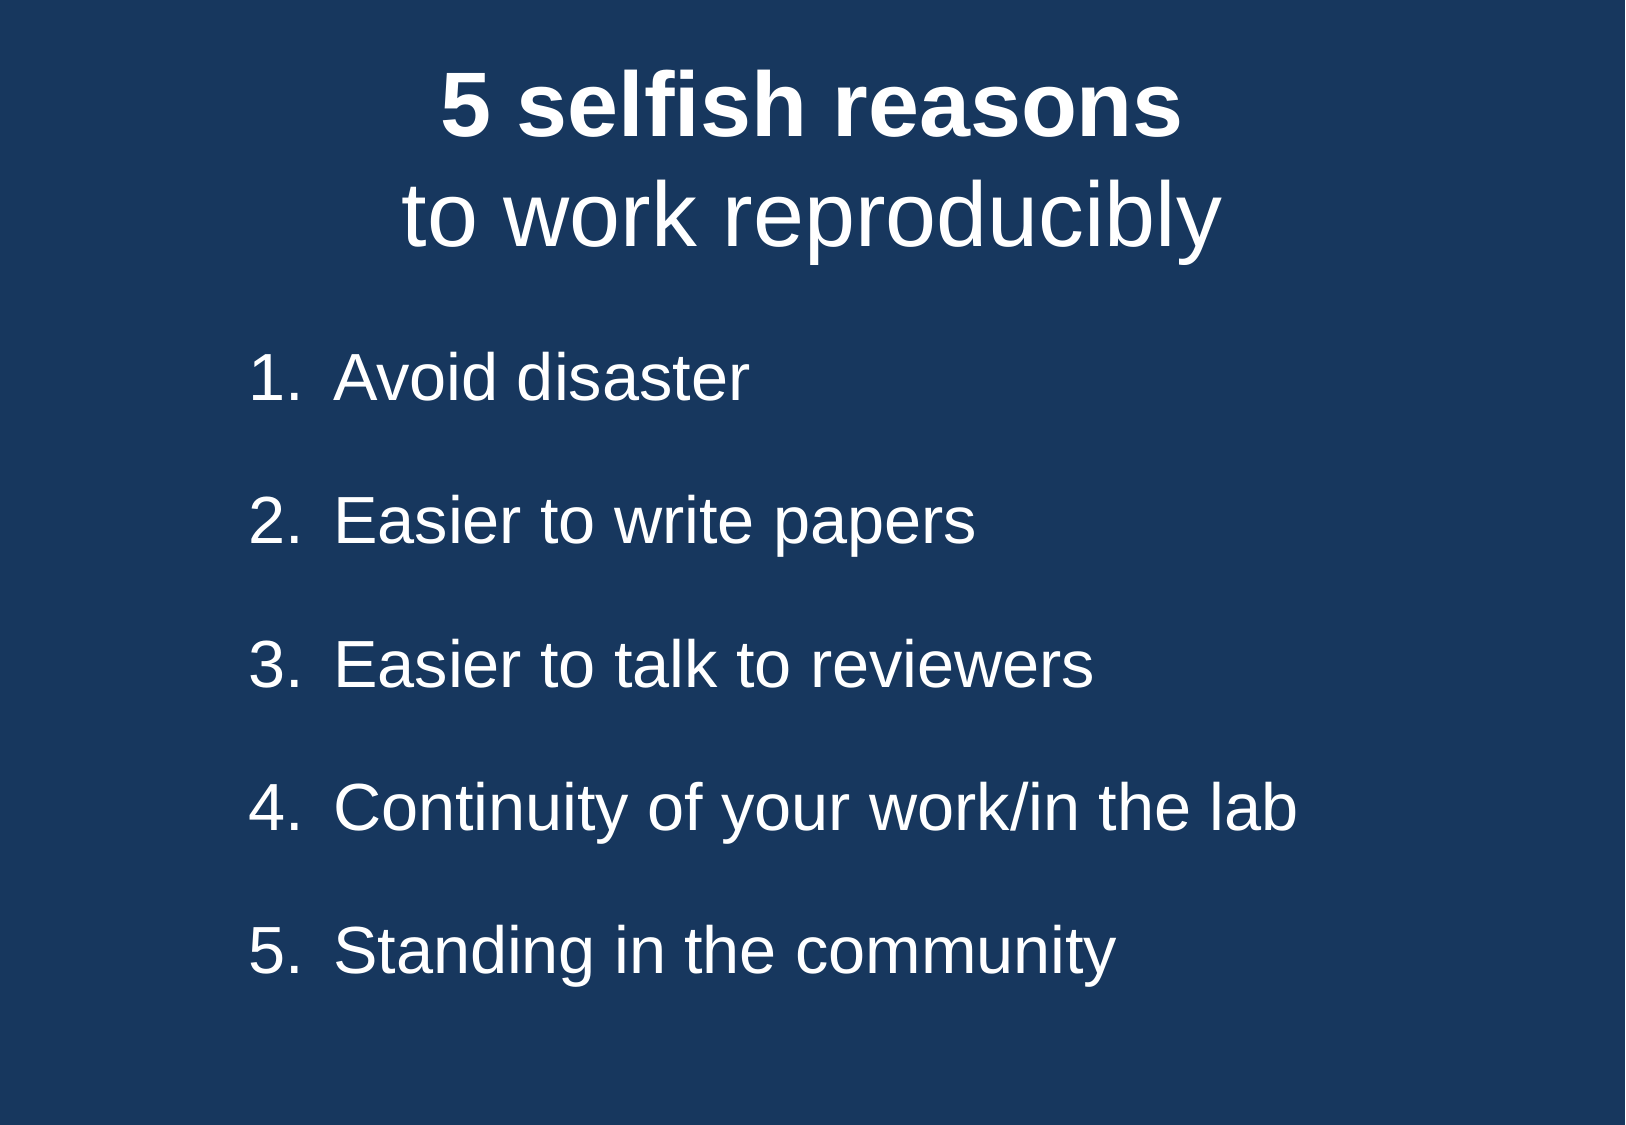

# 5 selfish reasons to work reproducibly
Avoid disaster
Easier to write papers
Easier to talk to reviewers
Continuity of your work/in the lab
Standing in the community